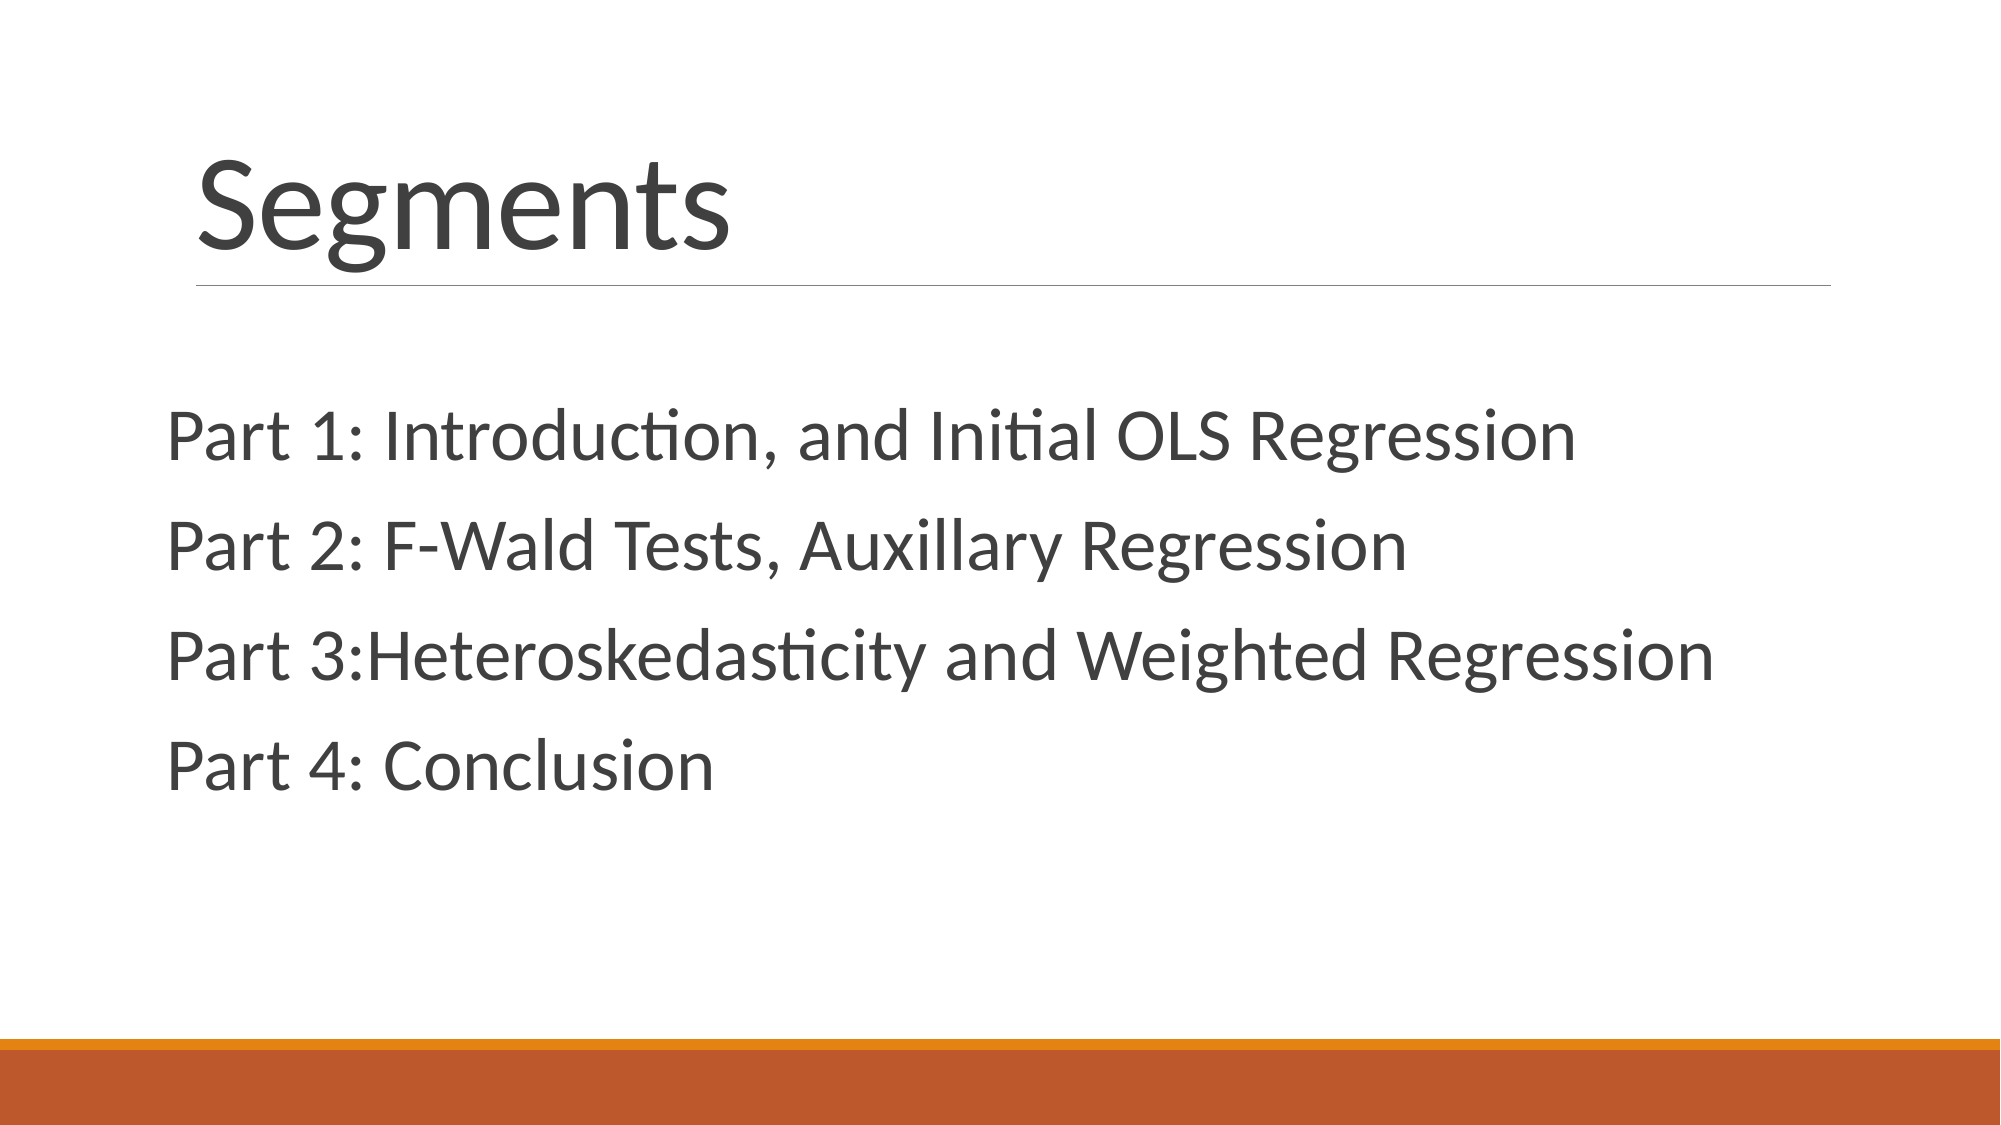

# Segments
Part 1: Introduction, and Initial OLS Regression
Part 2: F-Wald Tests, Auxillary Regression
Part 3:Heteroskedasticity and Weighted Regression
Part 4: Conclusion